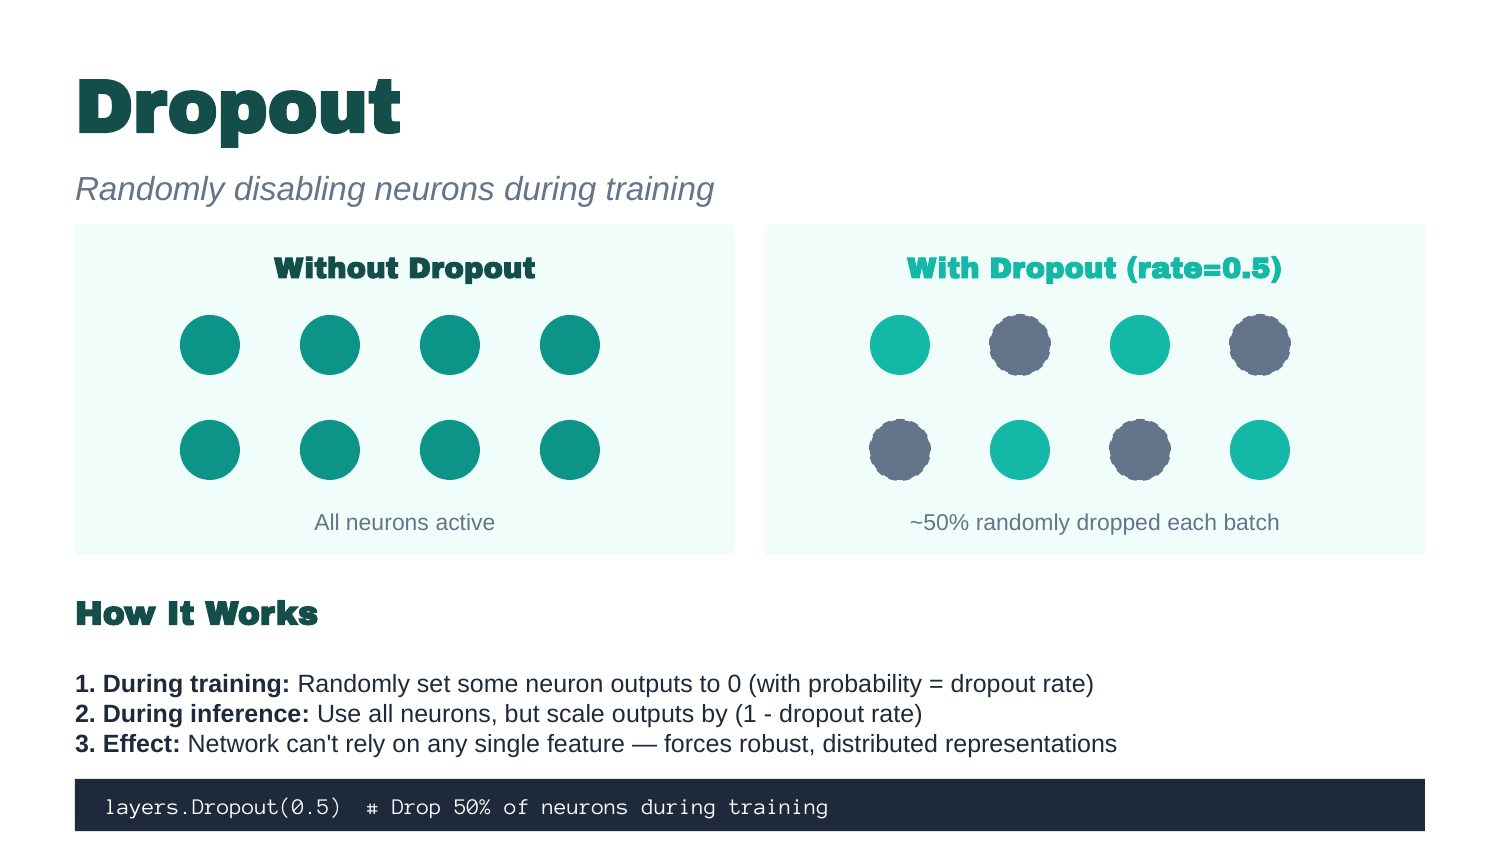

Dropout
Randomly disabling neurons during training

Without Dropout
With Dropout (rate=0.5)

All neurons active
~50% randomly dropped each batch
How It Works
1. During training: Randomly set some neuron outputs to 0 (with probability = dropout rate)
2. During inference: Use all neurons, but scale outputs by (1 - dropout rate)
3. Effect: Network can't rely on any single feature — forces robust, distributed representations

layers.Dropout(0.5)  # Drop 50% of neurons during training